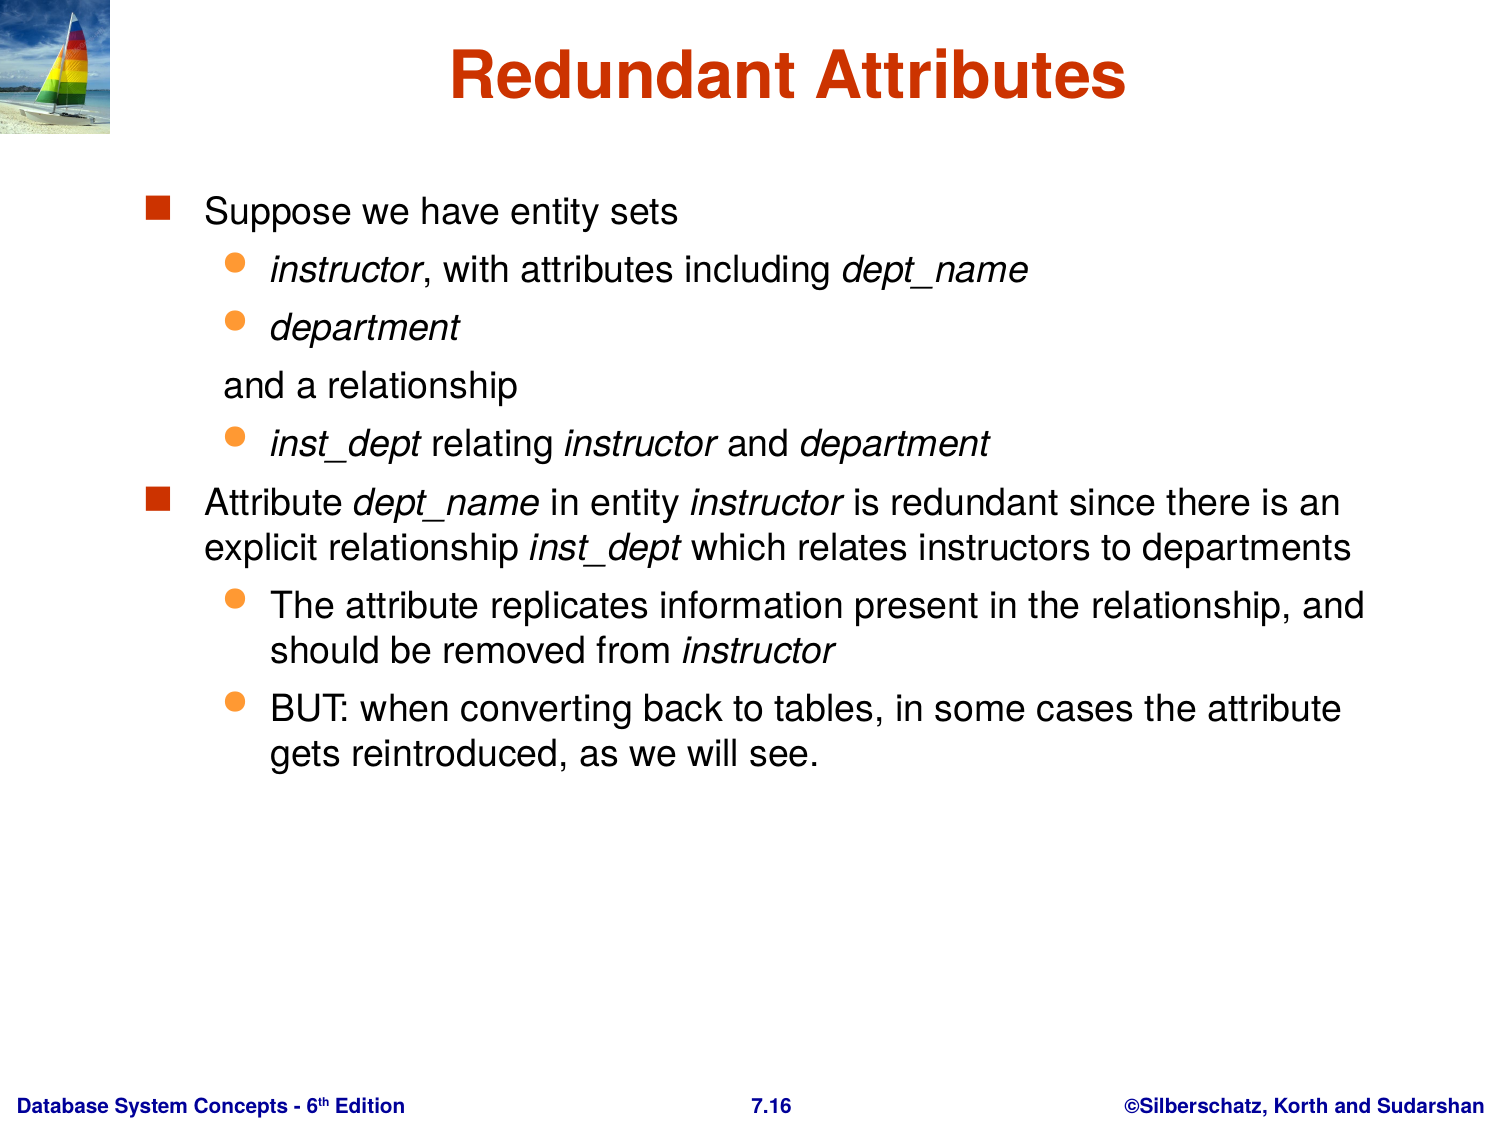

# Redundant Attributes
Suppose we have entity sets
instructor, with attributes including dept_name
department
and a relationship
inst_dept relating instructor and department
Attribute dept_name in entity instructor is redundant since there is an explicit relationship inst_dept which relates instructors to departments
The attribute replicates information present in the relationship, and should be removed from instructor
BUT: when converting back to tables, in some cases the attribute gets reintroduced, as we will see.